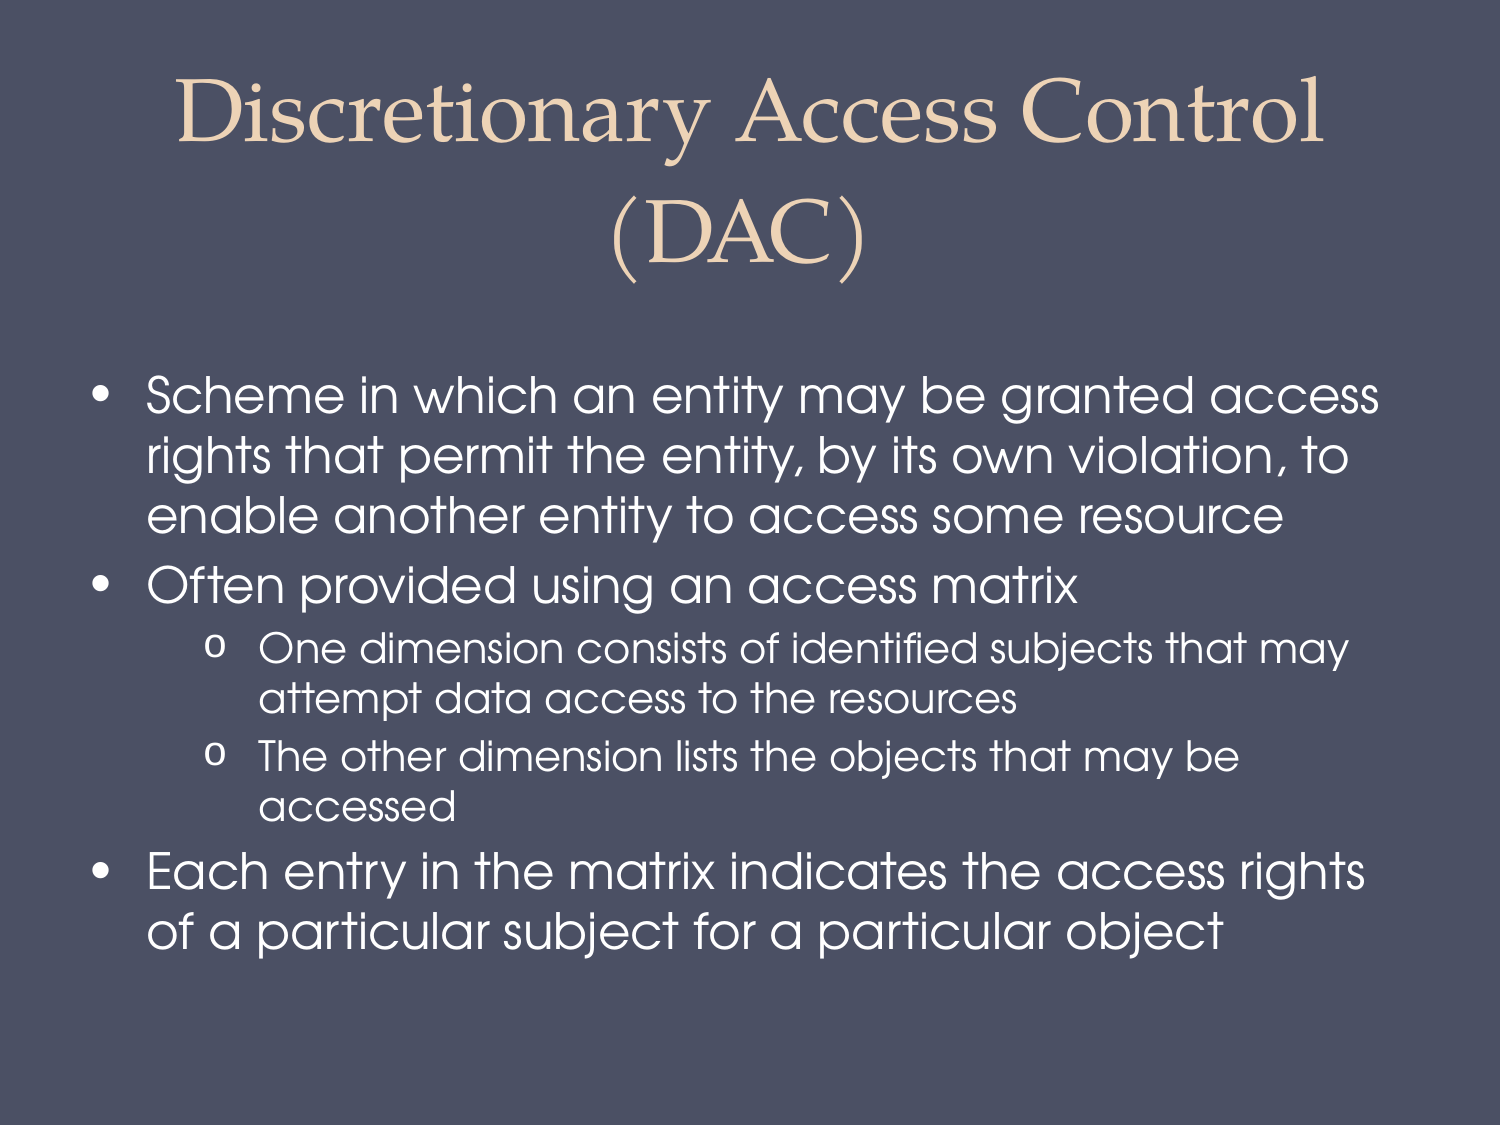

# Discretionary Access Control (DAC)
Scheme in which an entity may be granted access rights that permit the entity, by its own violation, to enable another entity to access some resource
Often provided using an access matrix
One dimension consists of identified subjects that may attempt data access to the resources
The other dimension lists the objects that may be accessed
Each entry in the matrix indicates the access rights of a particular subject for a particular object